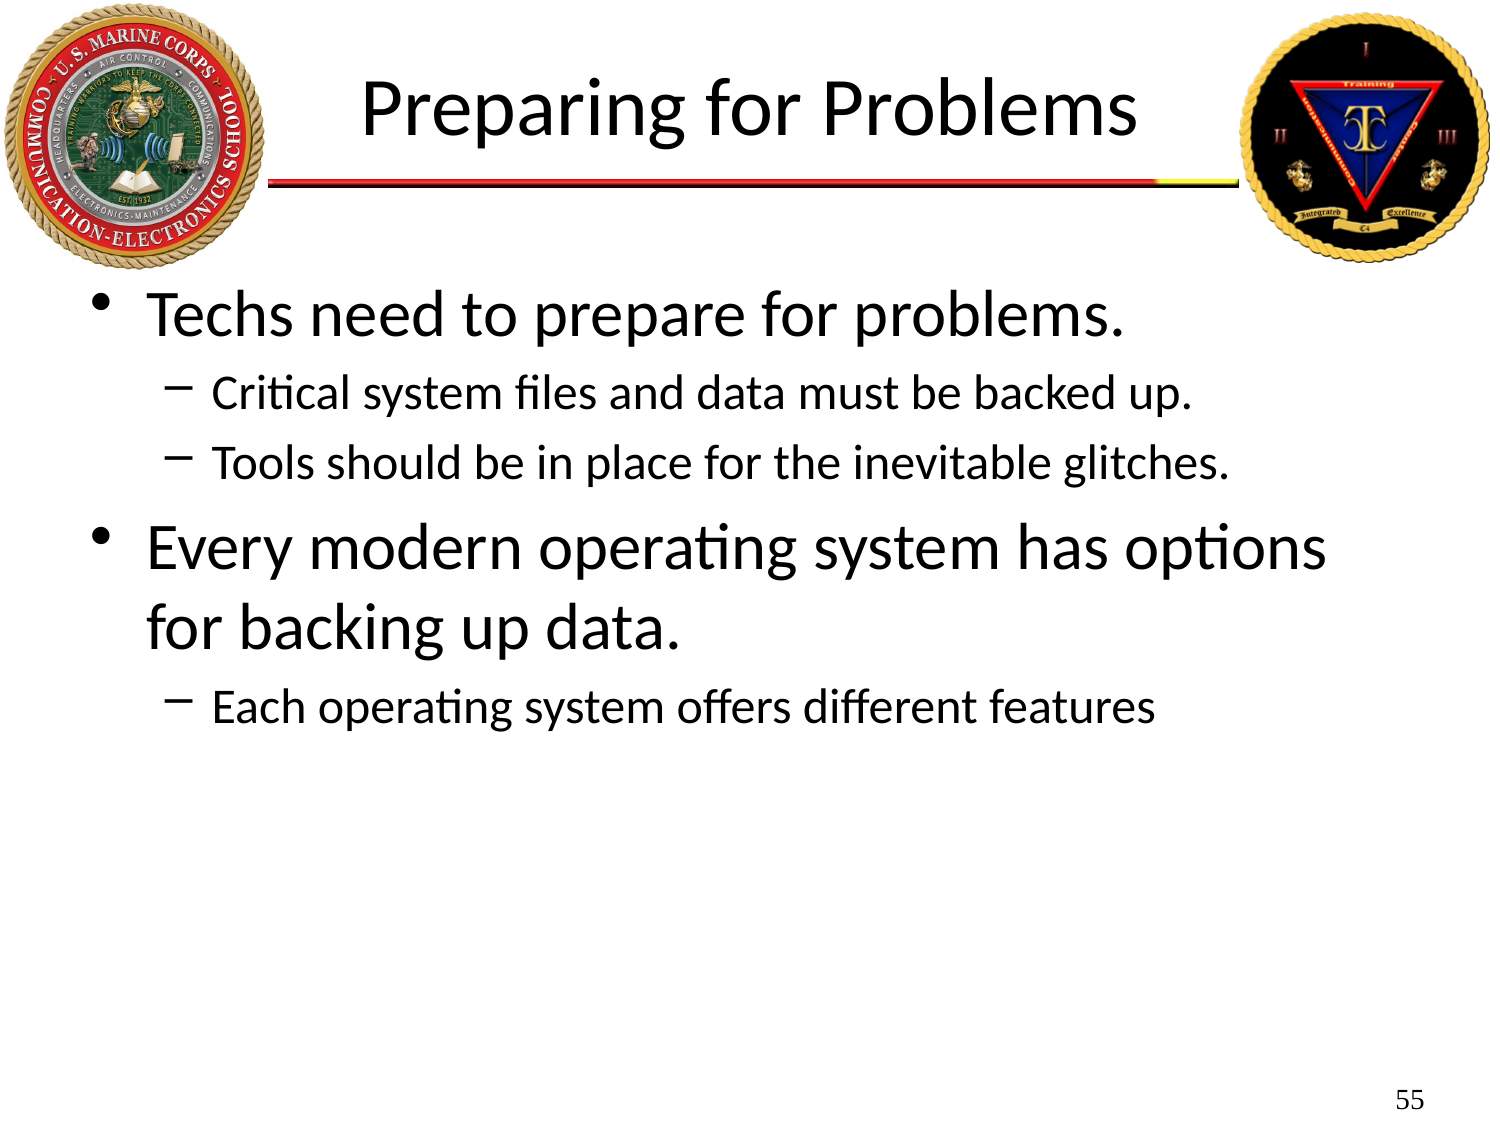

# Preparing for Problems
Techs need to prepare for problems.
Critical system files and data must be backed up.
Tools should be in place for the inevitable glitches.
Every modern operating system has options for backing up data.
Each operating system offers different features